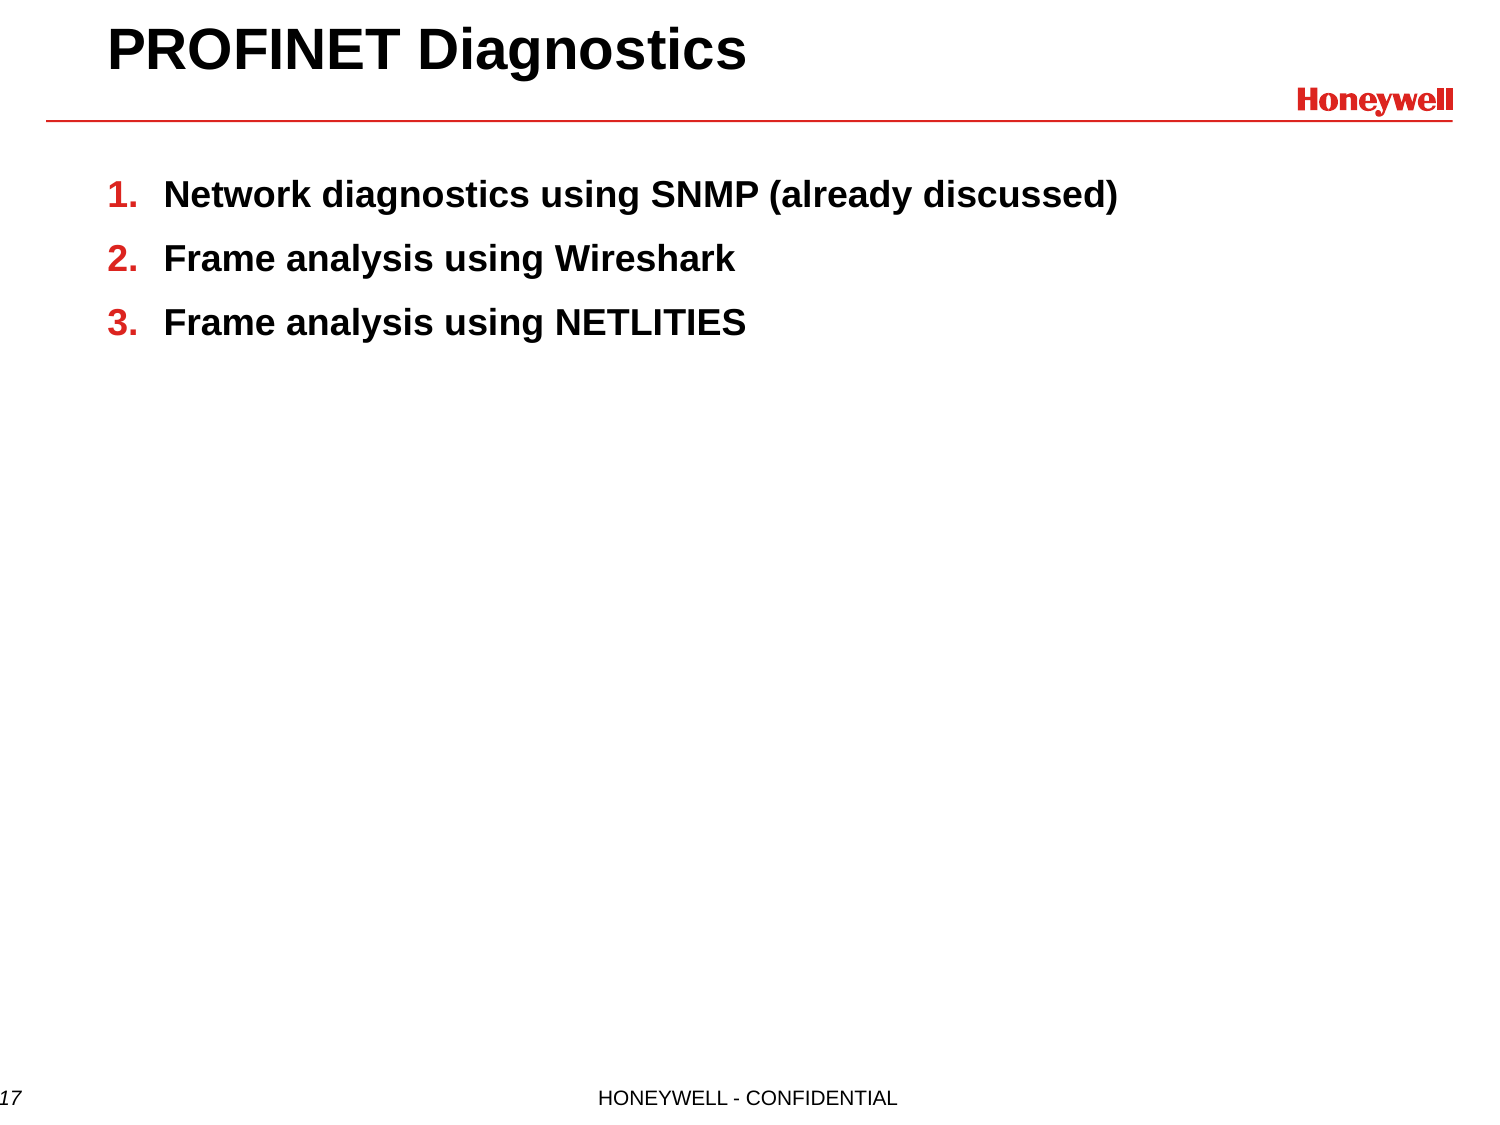

# PROFINET Diagnostics
Network diagnostics using SNMP (already discussed)
Frame analysis using Wireshark
Frame analysis using NETLITIES